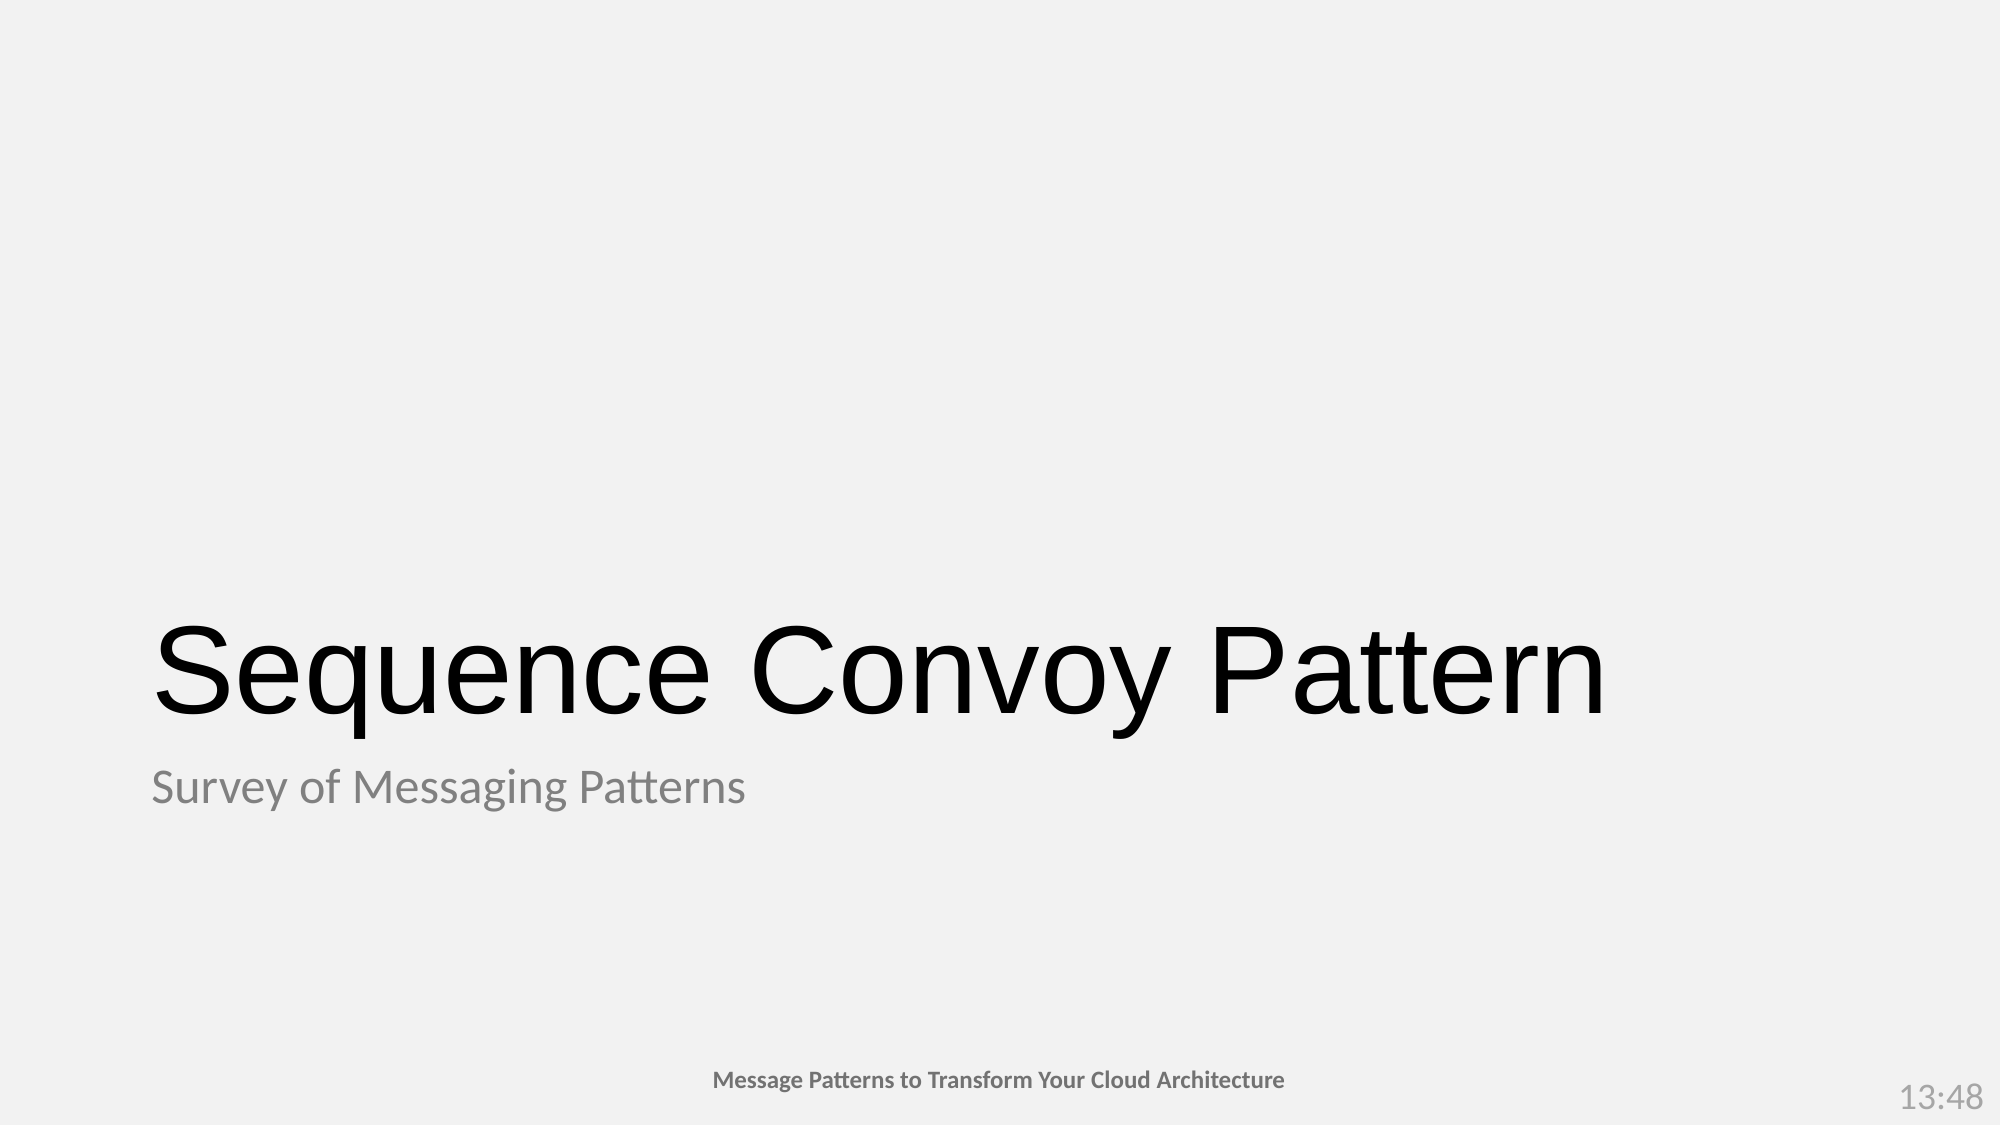

# Sequence Convoy Pattern
Survey of Messaging Patterns
13:48